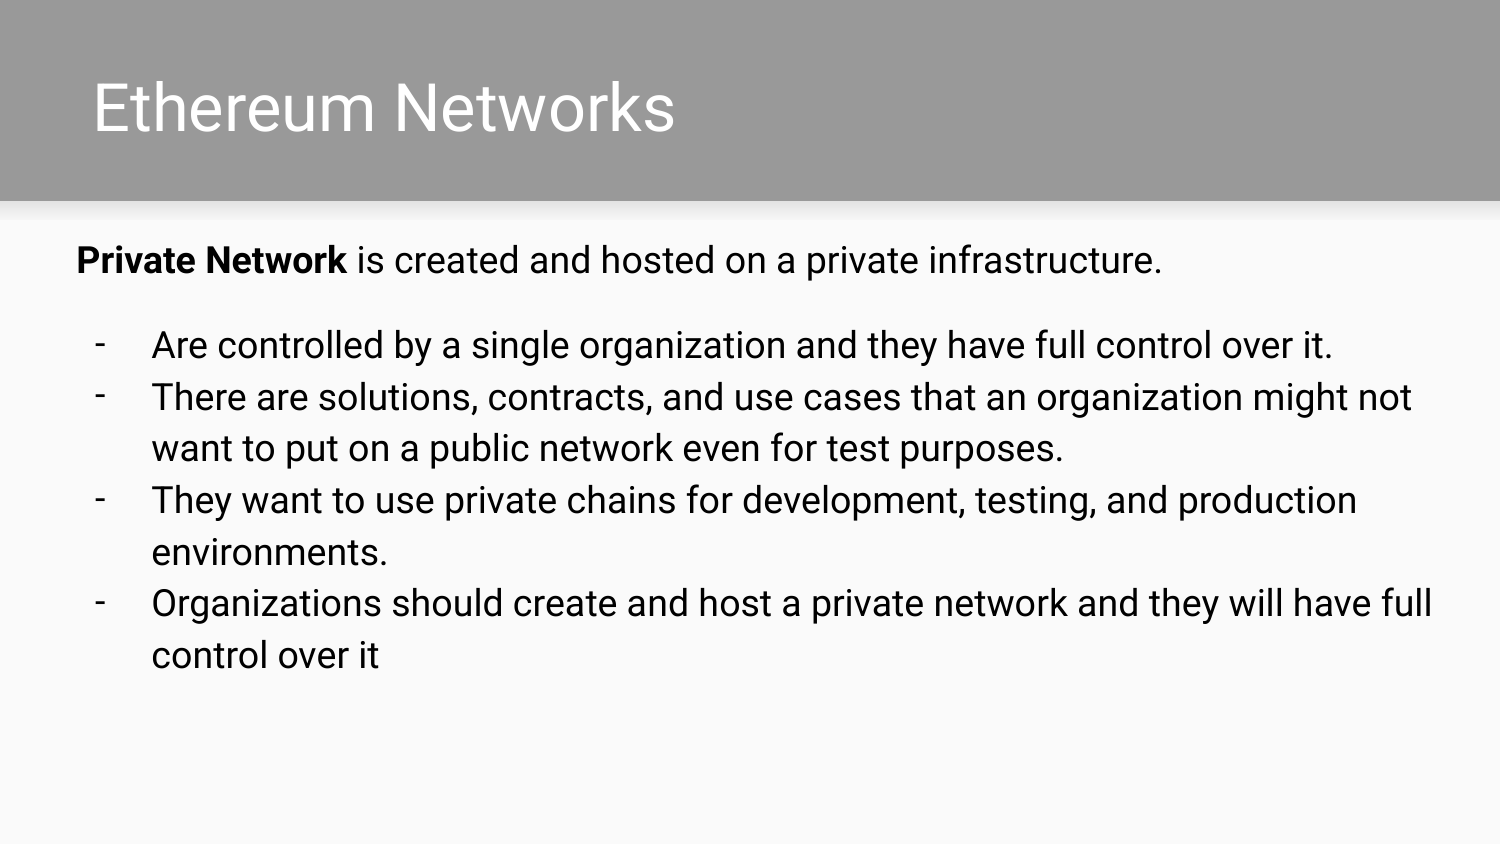

# Ethereum Networks
Private Network is created and hosted on a private infrastructure.
Are controlled by a single organization and they have full control over it.
There are solutions, contracts, and use cases that an organization might not want to put on a public network even for test purposes.
They want to use private chains for development, testing, and production environments.
Organizations should create and host a private network and they will have full control over it